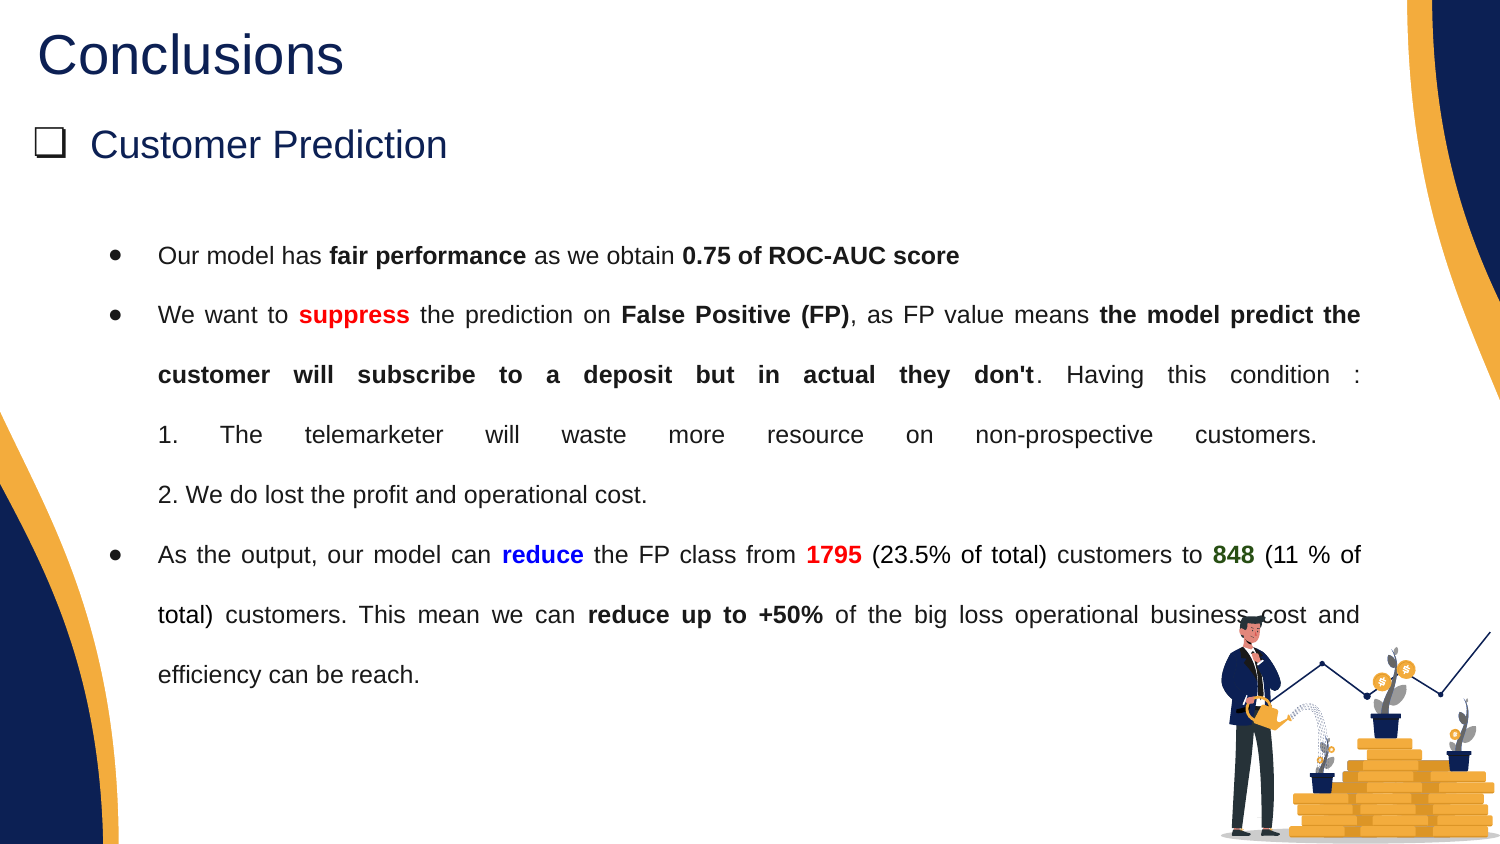

Conclusions
# Customer Prediction
Our model has fair performance as we obtain 0.75 of ROC-AUC score
We want to suppress the prediction on False Positive (FP), as FP value means the model predict the customer will subscribe to a deposit but in actual they don't. Having this condition :
1. The telemarketer will waste more resource on non-prospective customers.
2. We do lost the profit and operational cost.
As the output, our model can reduce the FP class from 1795 (23.5% of total) customers to 848 (11 % of total) customers. This mean we can reduce up to +50% of the big loss operational business cost and efficiency can be reach.